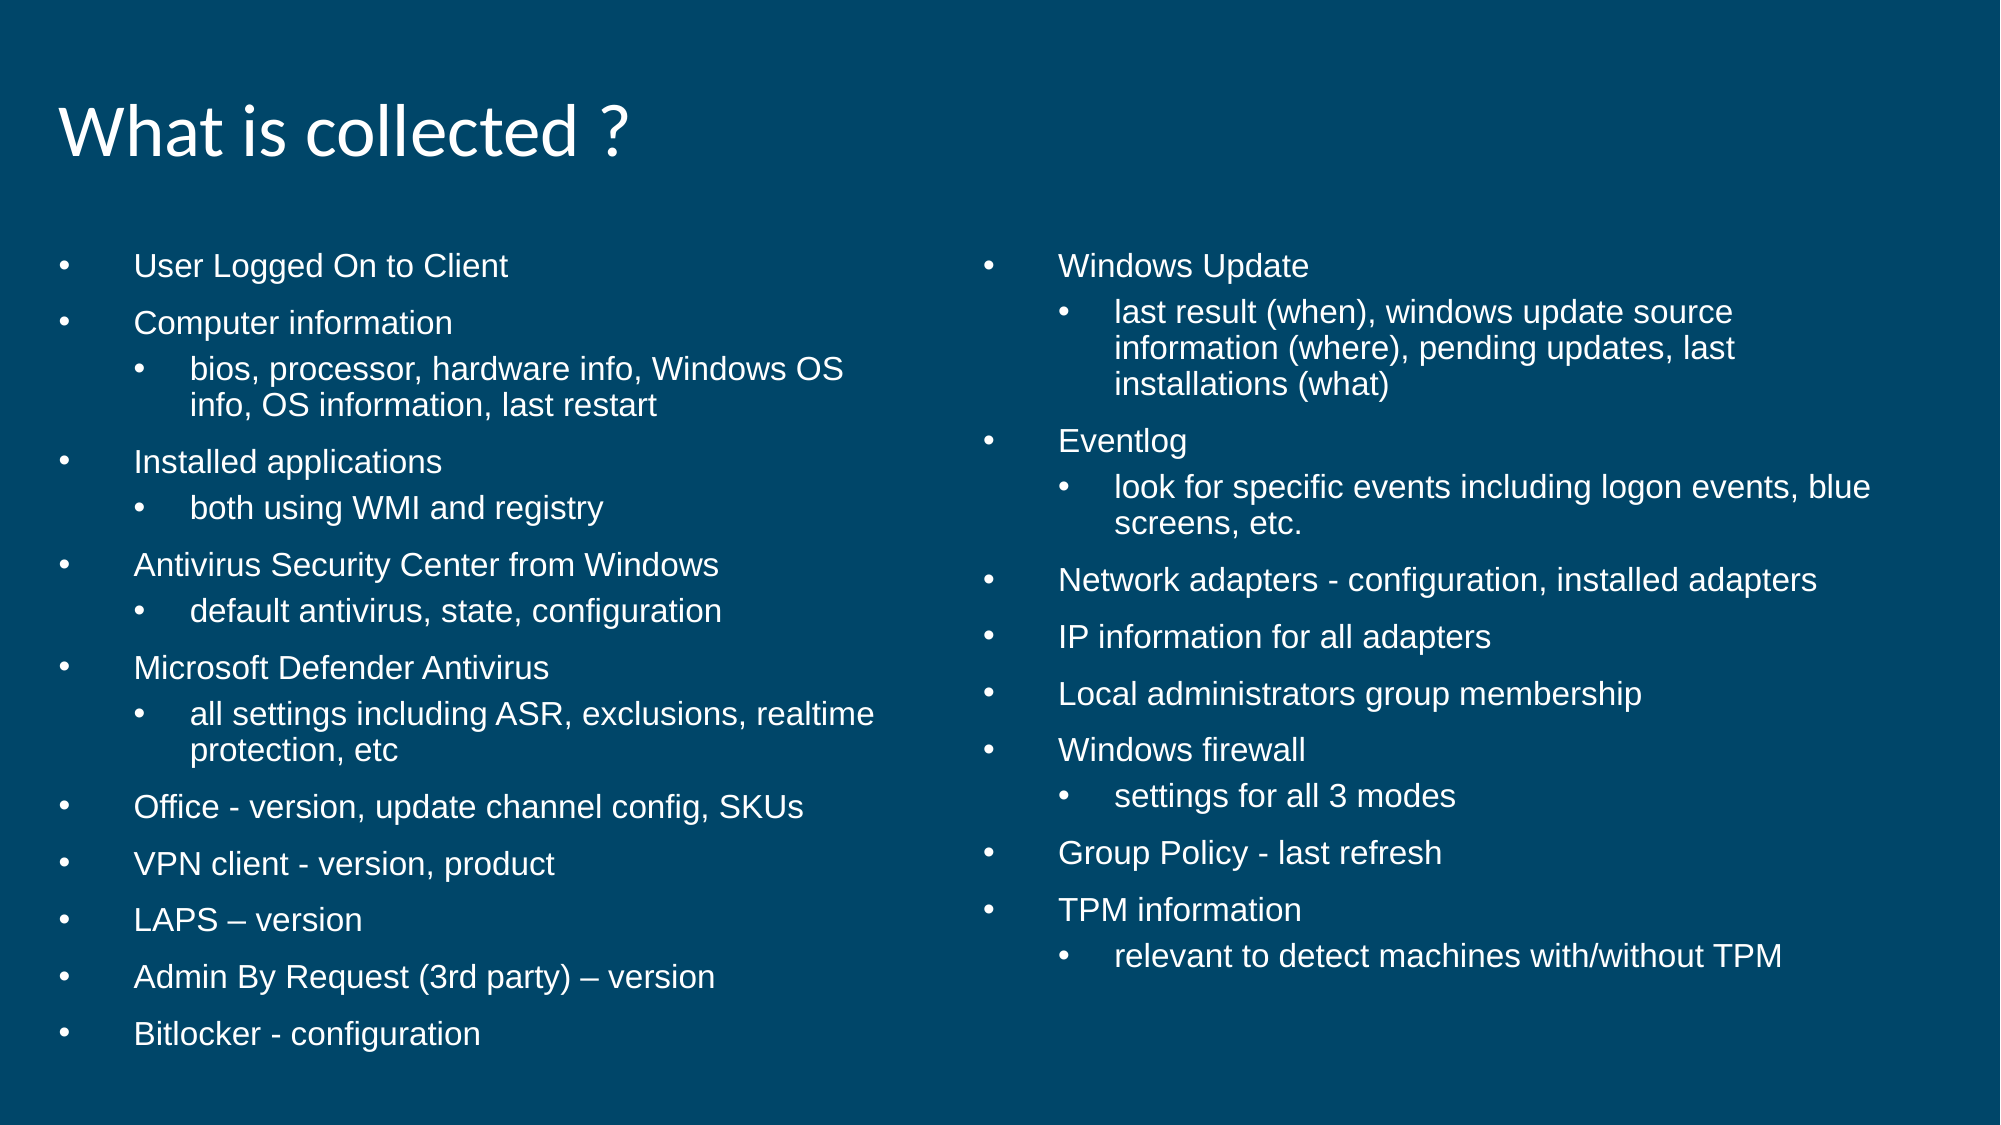

# What is collected ?
User Logged On to Client
Computer information
bios, processor, hardware info, Windows OS info, OS information, last restart
Installed applications
both using WMI and registry
Antivirus Security Center from Windows
default antivirus, state, configuration
Microsoft Defender Antivirus
all settings including ASR, exclusions, realtime protection, etc
Office - version, update channel config, SKUs
VPN client - version, product
LAPS – version
Admin By Request (3rd party) – version
Bitlocker - configuration

Windows Update
last result (when), windows update source information (where), pending updates, last installations (what)
Eventlog
look for specific events including logon events, blue screens, etc.
Network adapters - configuration, installed adapters
IP information for all adapters
Local administrators group membership
Windows firewall
settings for all 3 modes
Group Policy - last refresh
TPM information
relevant to detect machines with/without TPM